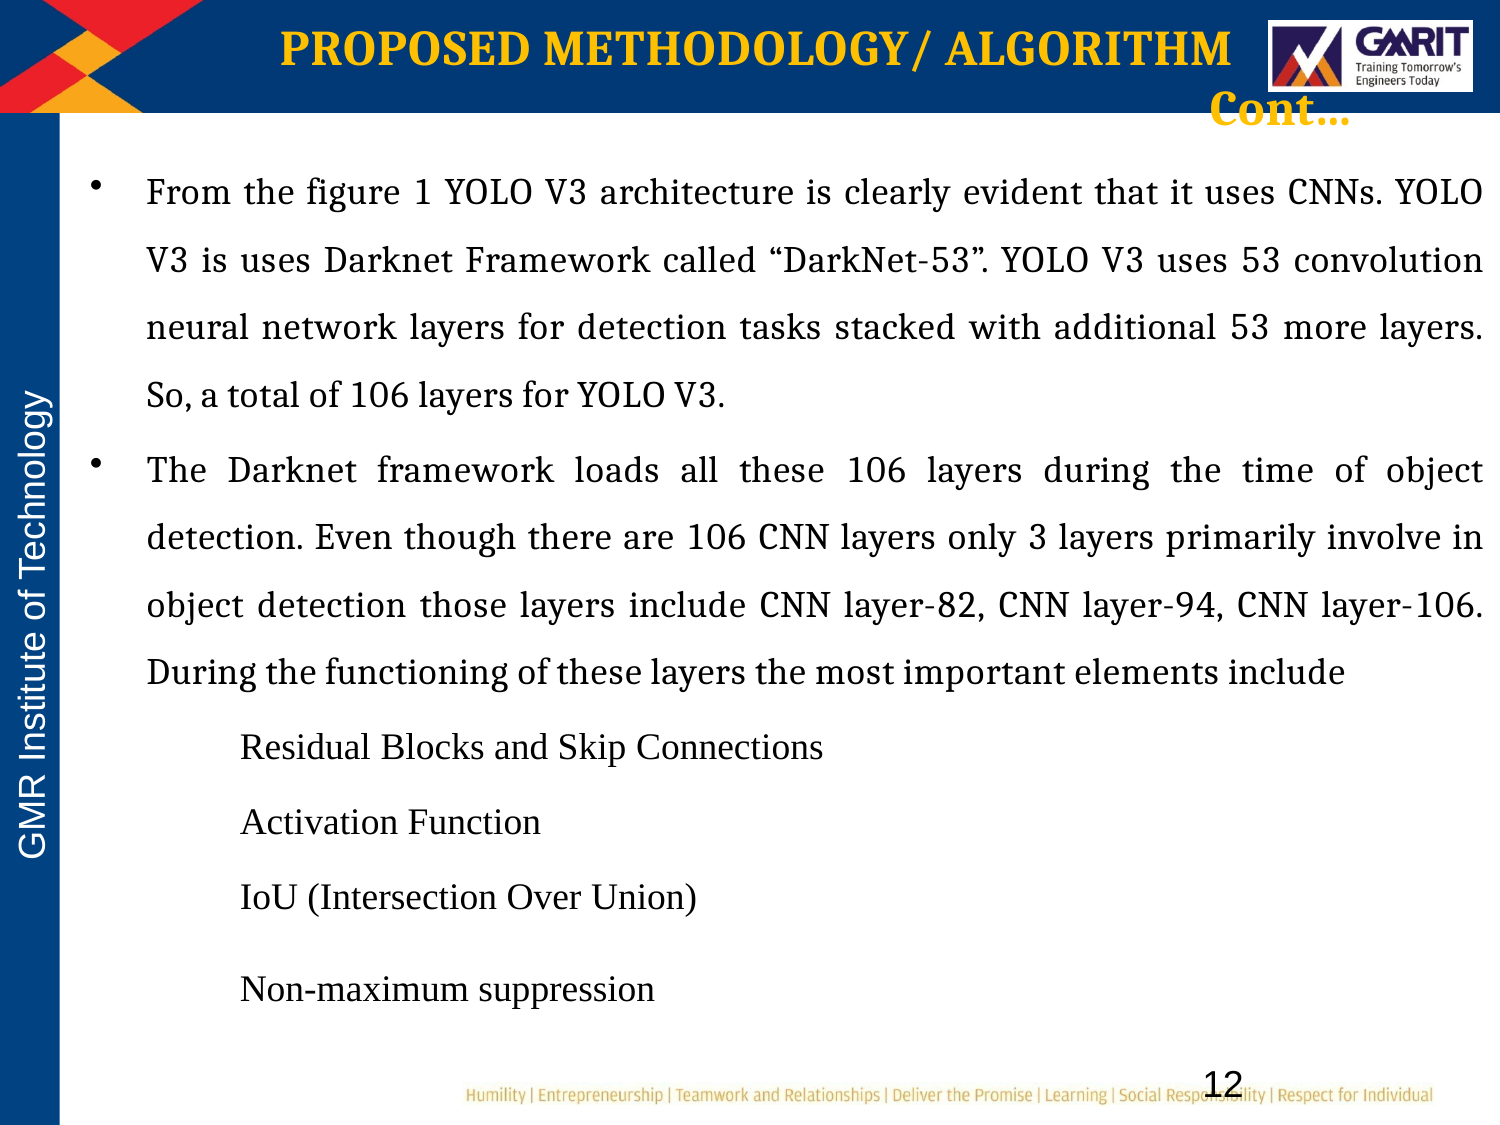

# PROPOSED METHODOLOGY/ ALGORITHM Cont…
From the figure 1 YOLO V3 architecture is clearly evident that it uses CNNs. YOLO V3 is uses Darknet Framework called “DarkNet-53”. YOLO V3 uses 53 convolution neural network layers for detection tasks stacked with additional 53 more layers. So, a total of 106 layers for YOLO V3.
The Darknet framework loads all these 106 layers during the time of object detection. Even though there are 106 CNN layers only 3 layers primarily involve in object detection those layers include CNN layer-82, CNN layer-94, CNN layer-106. During the functioning of these layers the most important elements include
	Residual Blocks and Skip Connections
 	Activation Function
 	IoU (Intersection Over Union)
	Non-maximum suppression

12